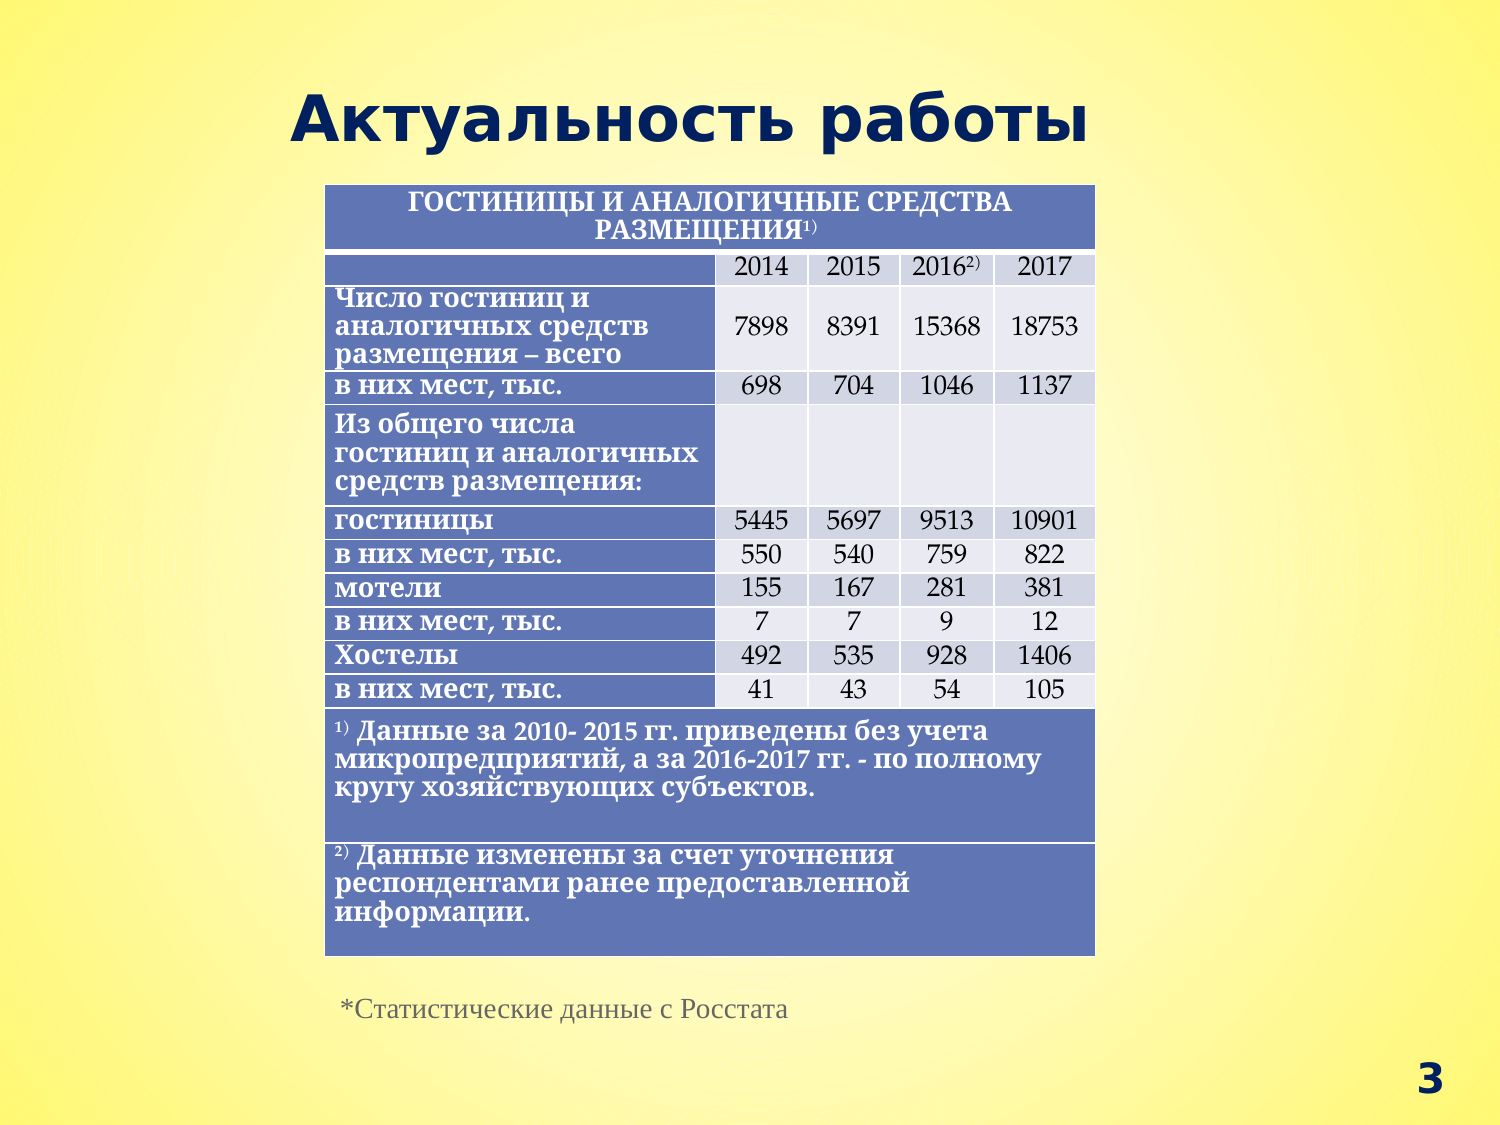

# Актуальность работы
| ГОСТИНИЦЫ И АНАЛОГИЧНЫЕ СРЕДСТВА РАЗМЕЩЕНИЯ1) |  |  |  |  |
| --- | --- | --- | --- | --- |
|  | 2014 | 2015 | 20162) | 2017 |
| Число гостиниц и аналогичных средств размещения – всего | 7898 | 8391 | 15368 | 18753 |
| в них мест, тыс. | 698 | 704 | 1046 | 1137 |
| Из общего числа гостиниц и аналогичных средств размещения: |  |  |  |  |
| гостиницы | 5445 | 5697 | 9513 | 10901 |
| в них мест, тыс. | 550 | 540 | 759 | 822 |
| мотели | 155 | 167 | 281 | 381 |
| в них мест, тыс. | 7 | 7 | 9 | 12 |
| Хостелы | 492 | 535 | 928 | 1406 |
| в них мест, тыс. | 41 | 43 | 54 | 105 |
| 1) Данные за 2010- 2015 гг. приведены без учета микропредприятий, а за 2016-2017 гг. - по полному кругу хозяйствующих субъектов. |  |  |  |  |
| 2) Данные изменены за счет уточнения респондентами ранее предоставленной информации. |  |  |  |  |
*Статистические данные с Росстата

3